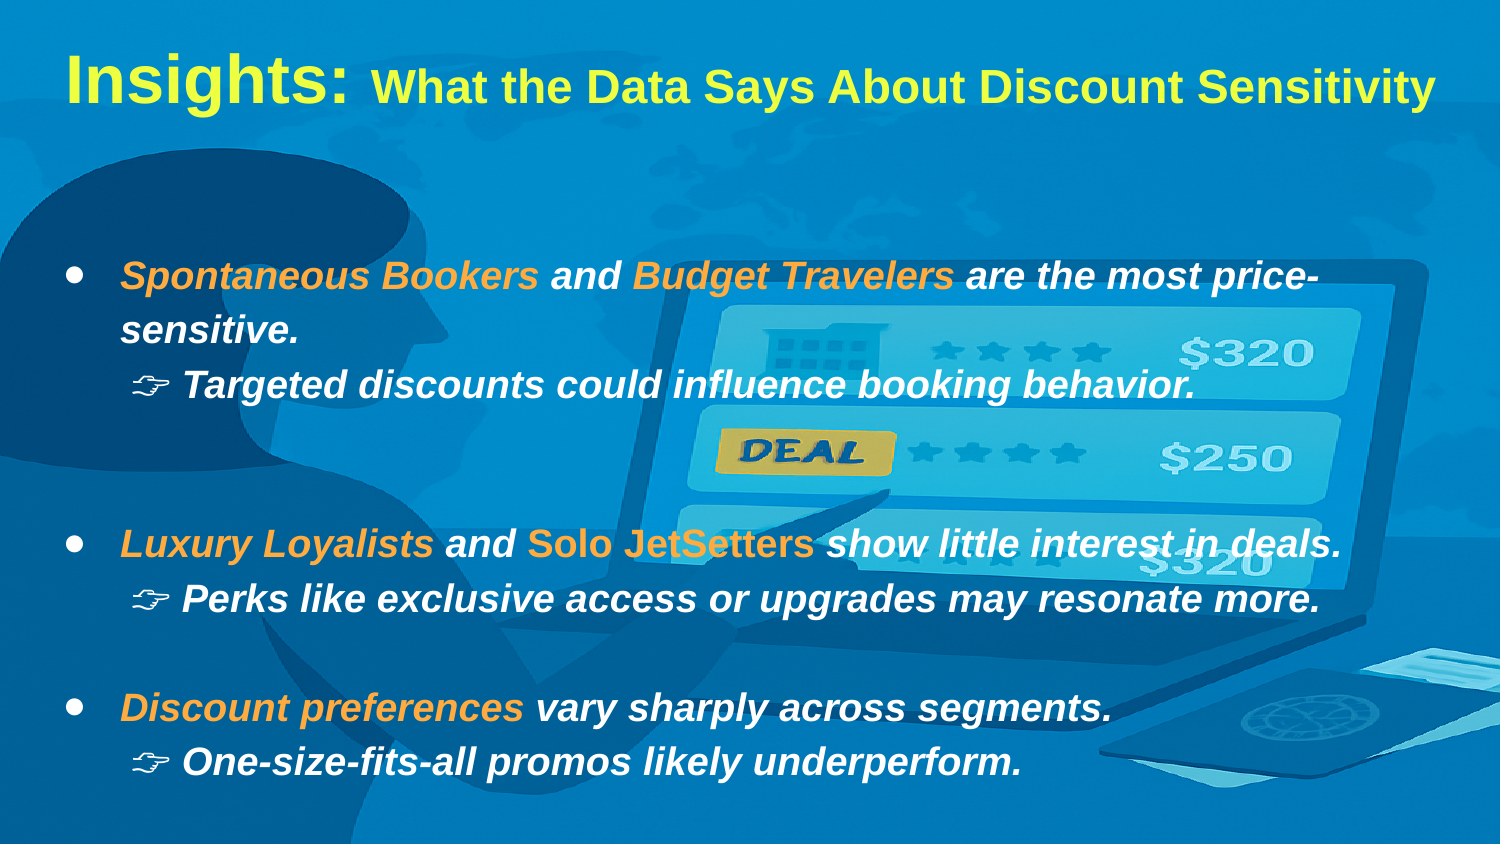

# Insights: What the Data Says About Discount Sensitivity

Spontaneous Bookers and Budget Travelers are the most price-sensitive.
 👉 Targeted discounts could influence booking behavior.

Luxury Loyalists and Solo JetSetters show little interest in deals.
 👉 Perks like exclusive access or upgrades may resonate more.
Discount preferences vary sharply across segments.
 👉 One-size-fits-all promos likely underperform.